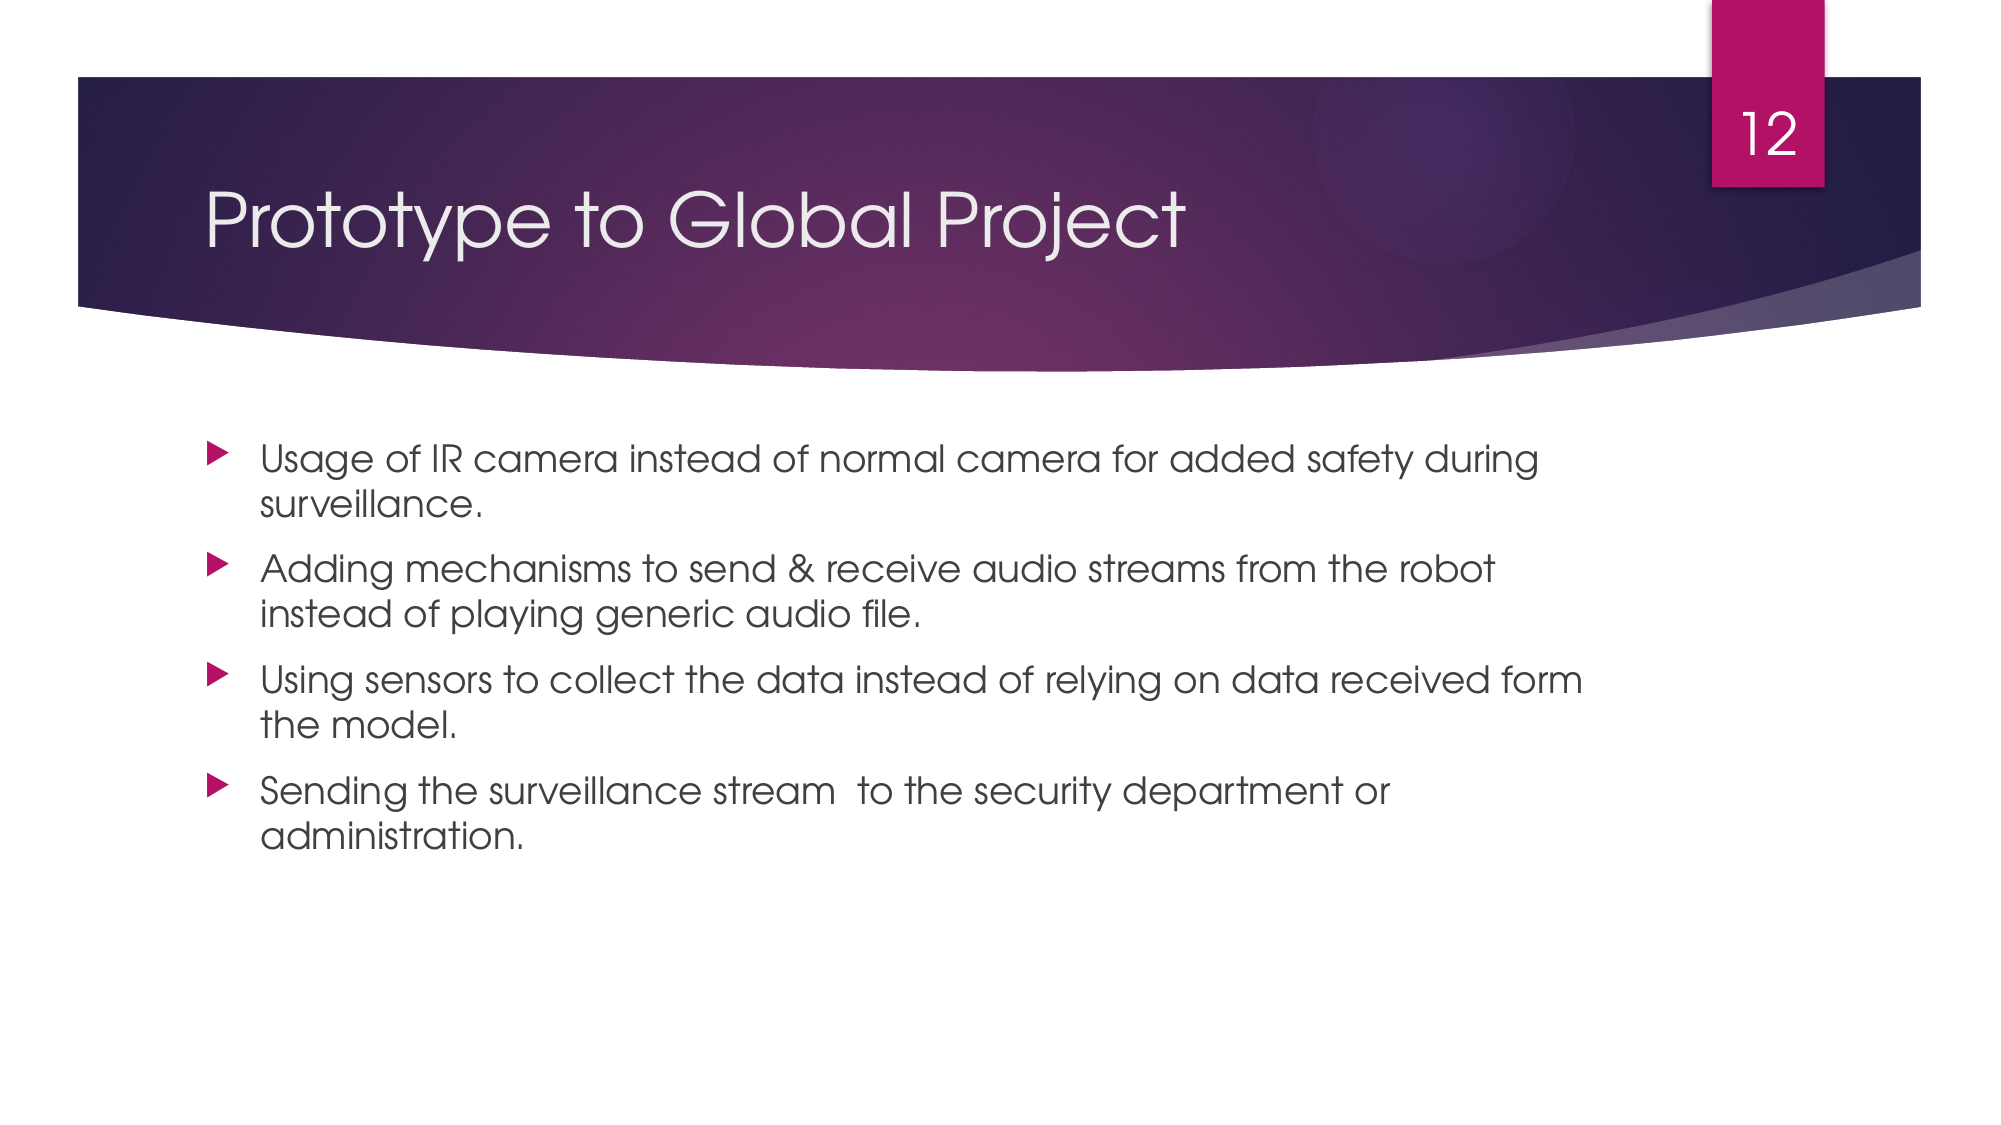

12
# Prototype to Global Project
Usage of IR camera instead of normal camera for added safety during surveillance.
Adding mechanisms to send & receive audio streams from the robot instead of playing generic audio file.
Using sensors to collect the data instead of relying on data received form the model.
Sending the surveillance stream  to the security department or administration.